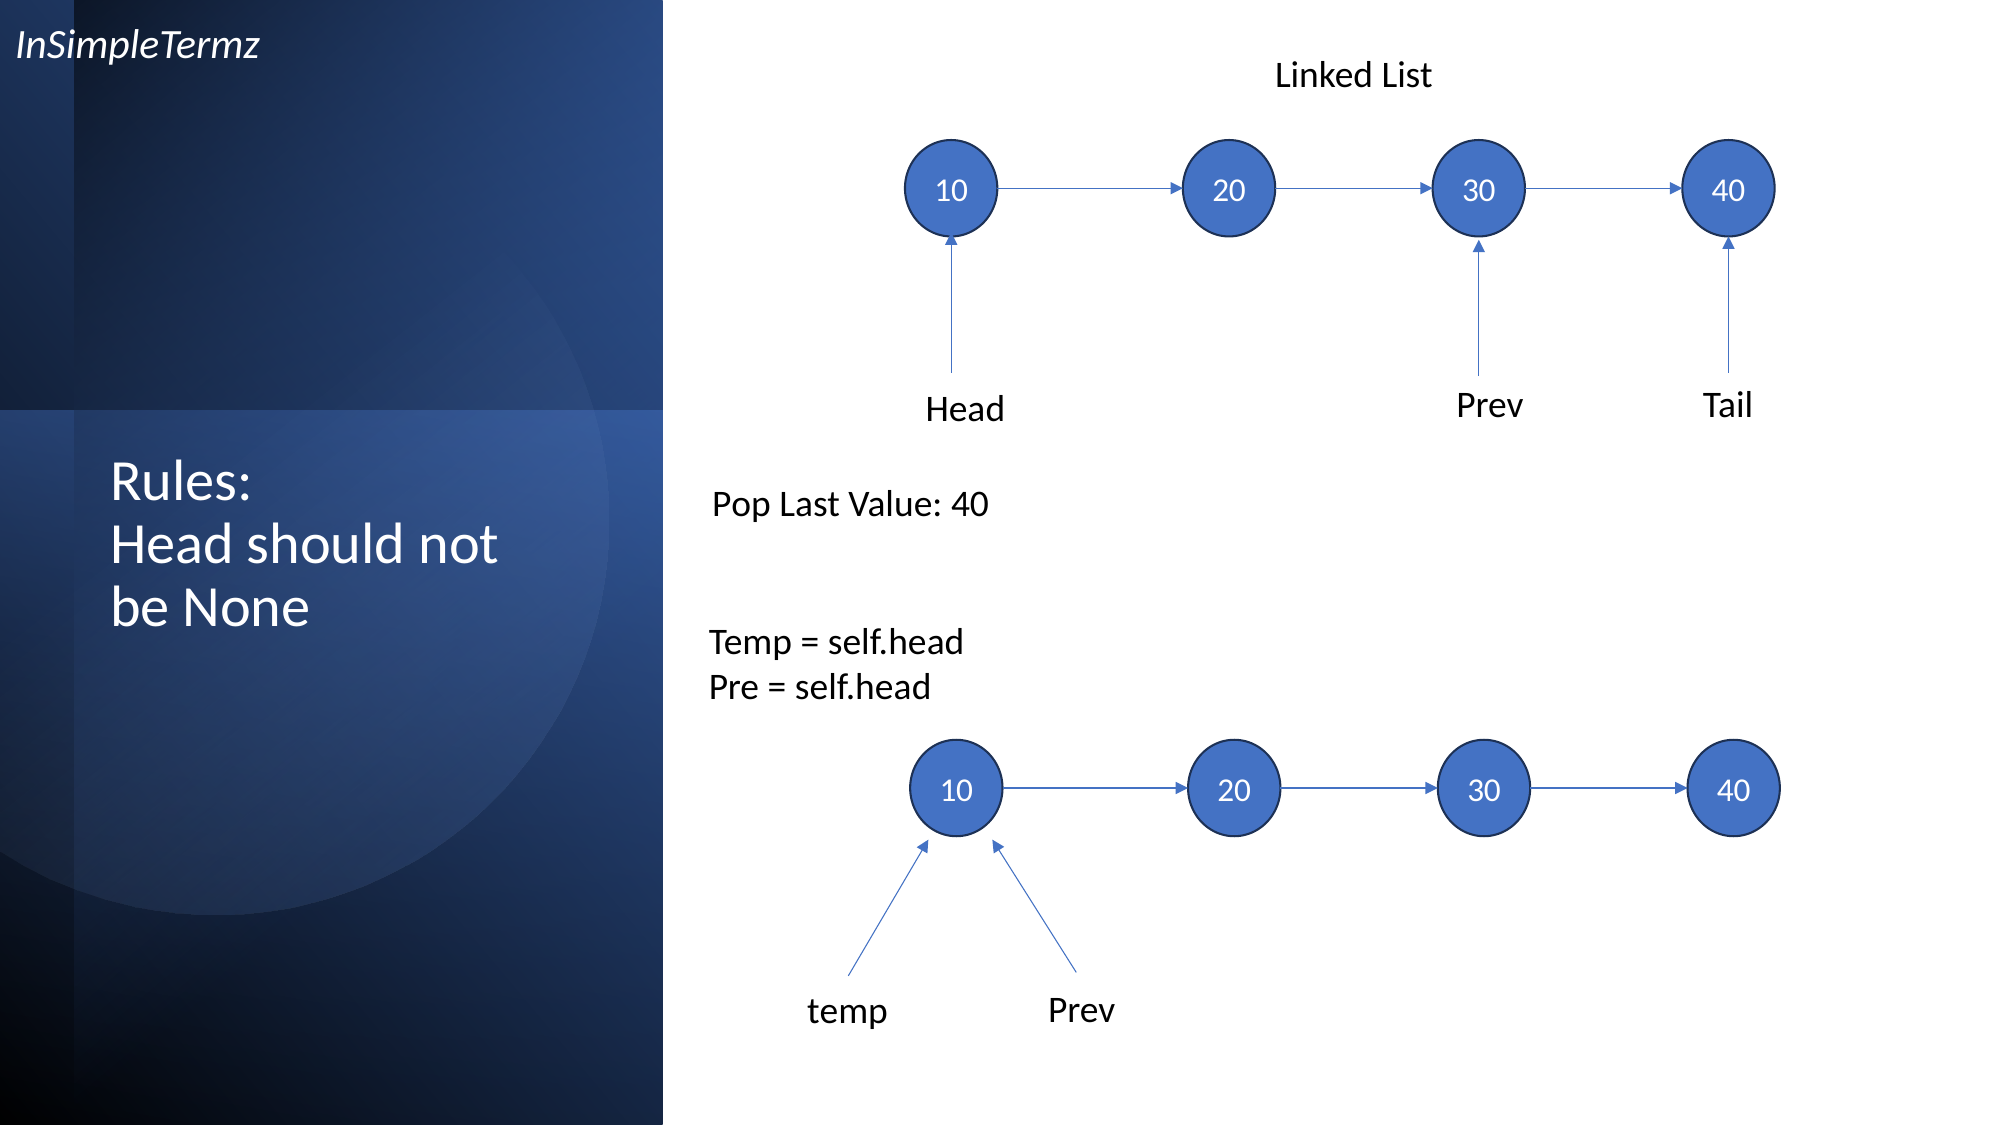

InSimpleTermz
Linked List
10
20
30
40

Prev
Tail
Head

# Rules: Head should not be None
Pop Last Value: 40
Temp = self.head
Pre = self.head
10
20
30
40
Prev
temp